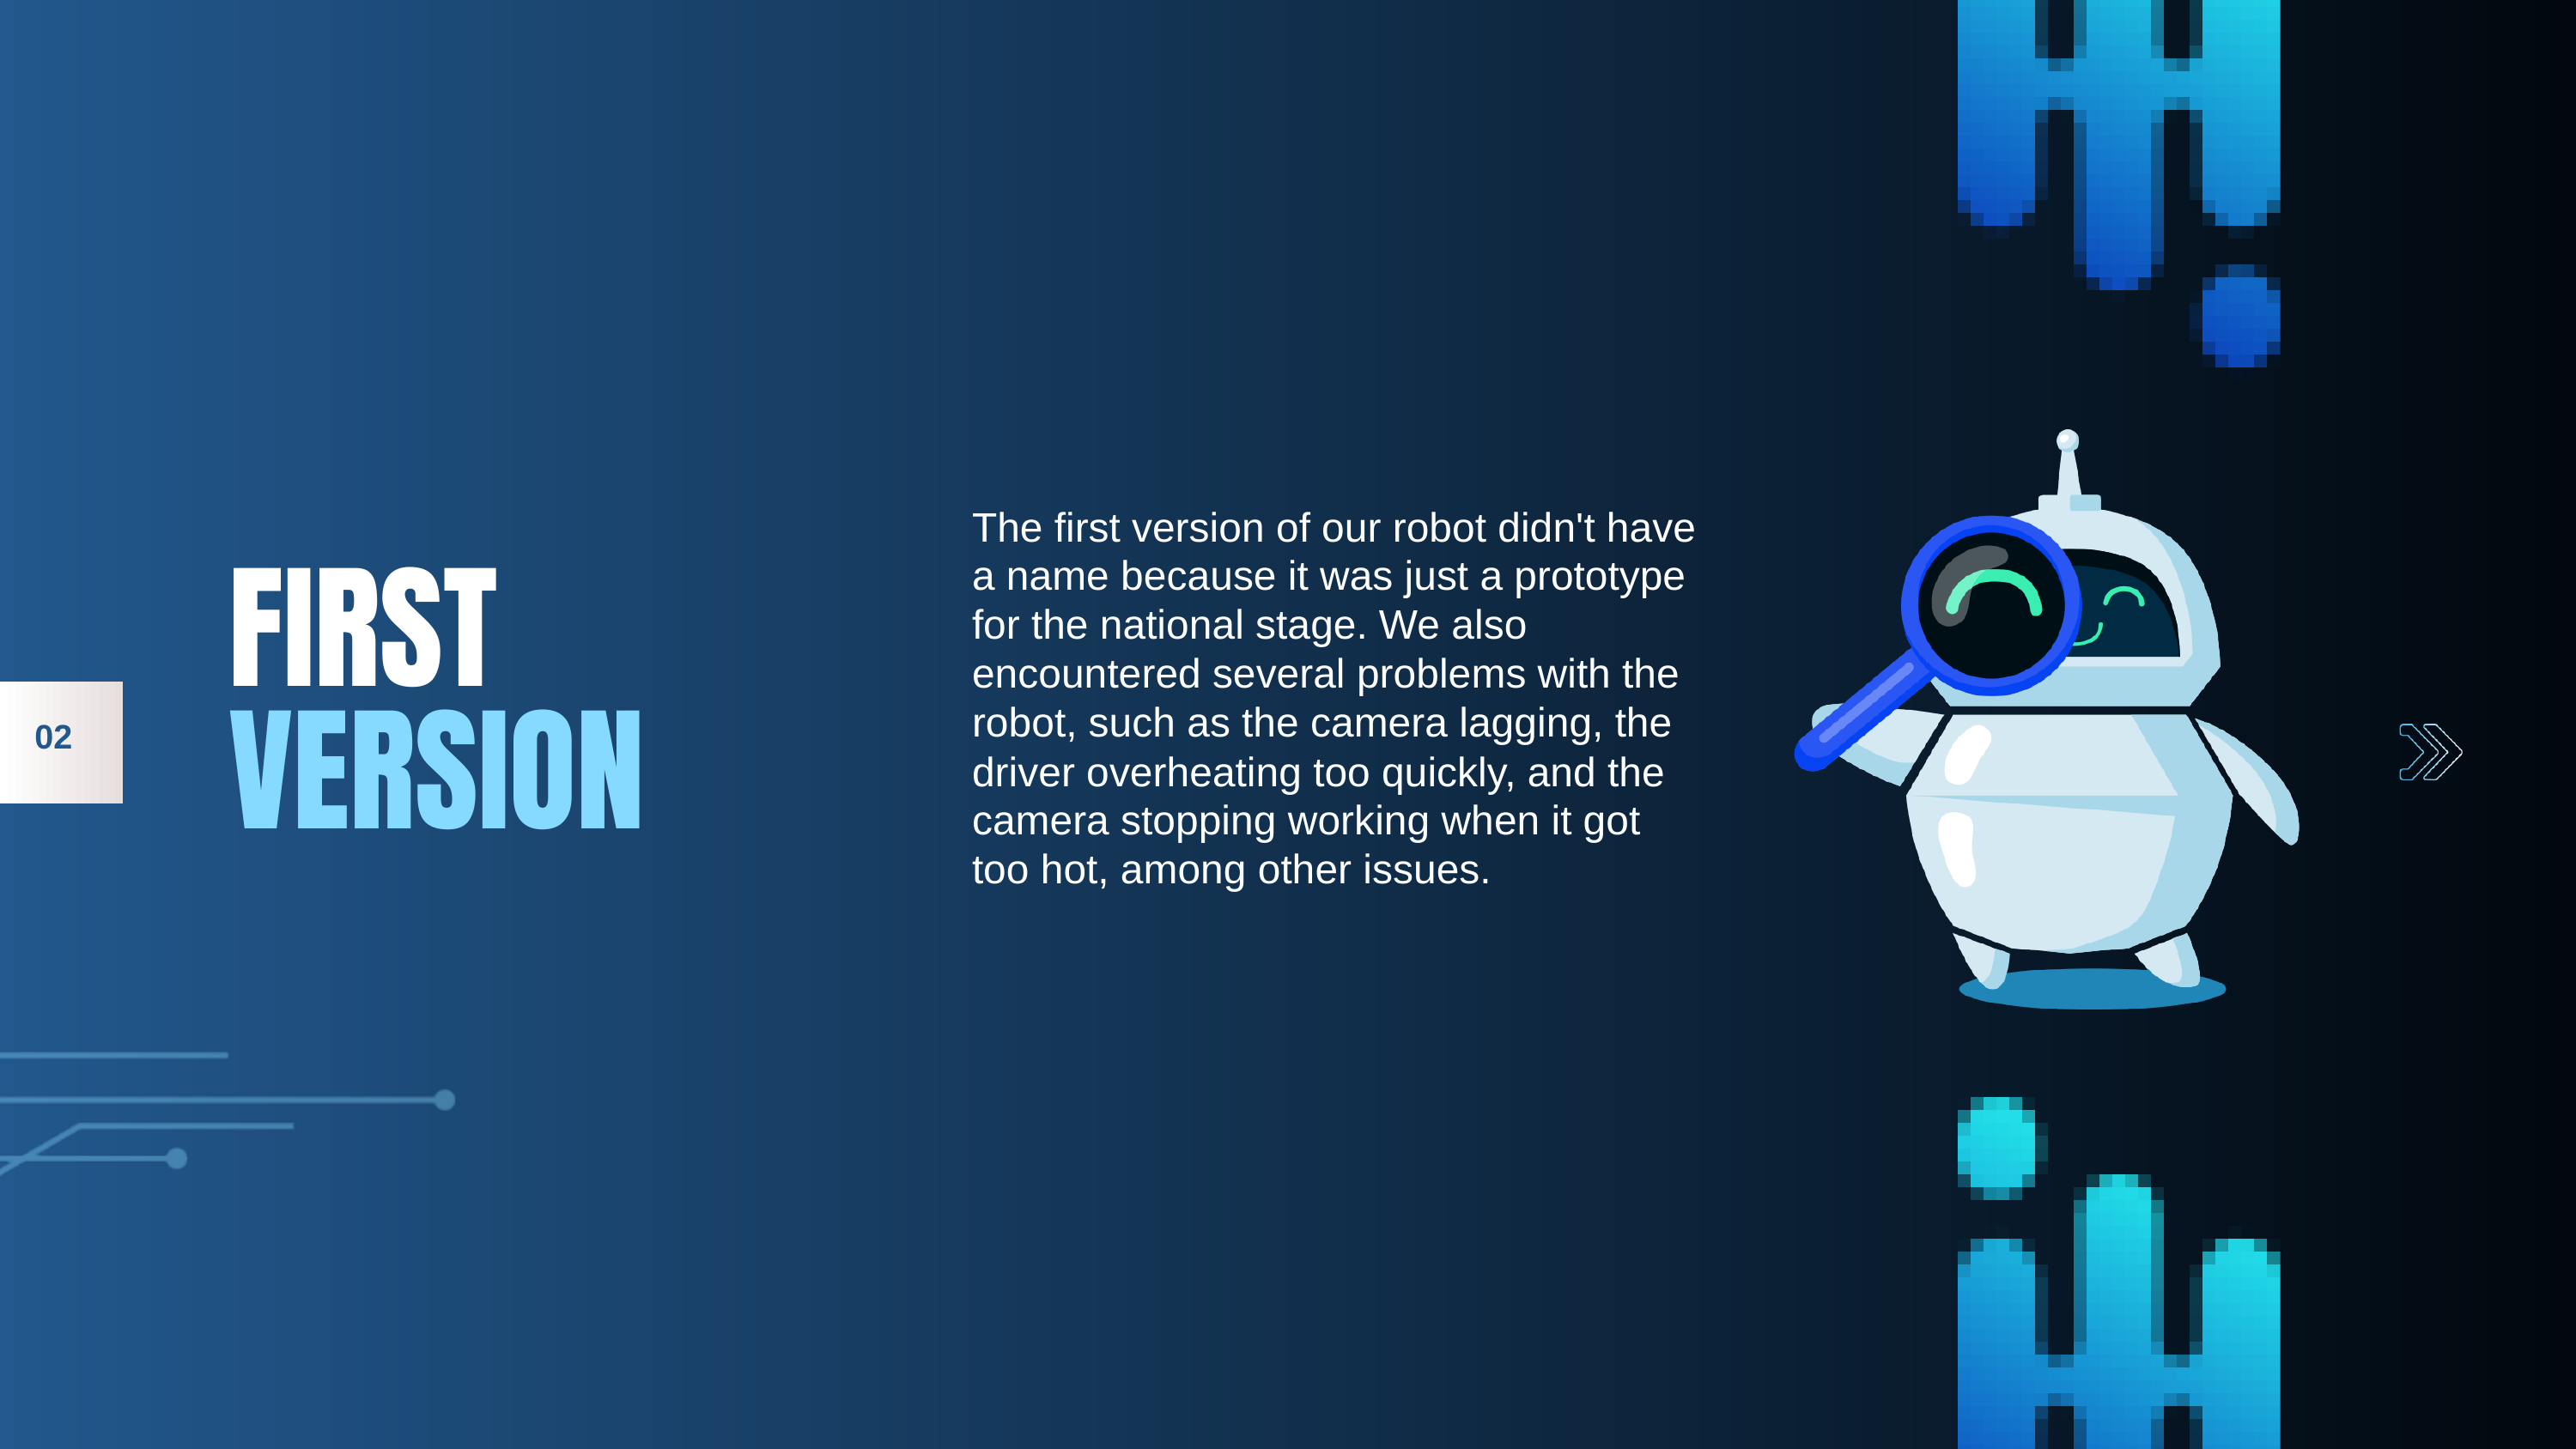

The first version of our robot didn't have a name because it was just a prototype for the national stage. We also encountered several problems with the robot, such as the camera lagging, the driver overheating too quickly, and the camera stopping working when it got too hot, among other issues.

FIRST

VERSION
02